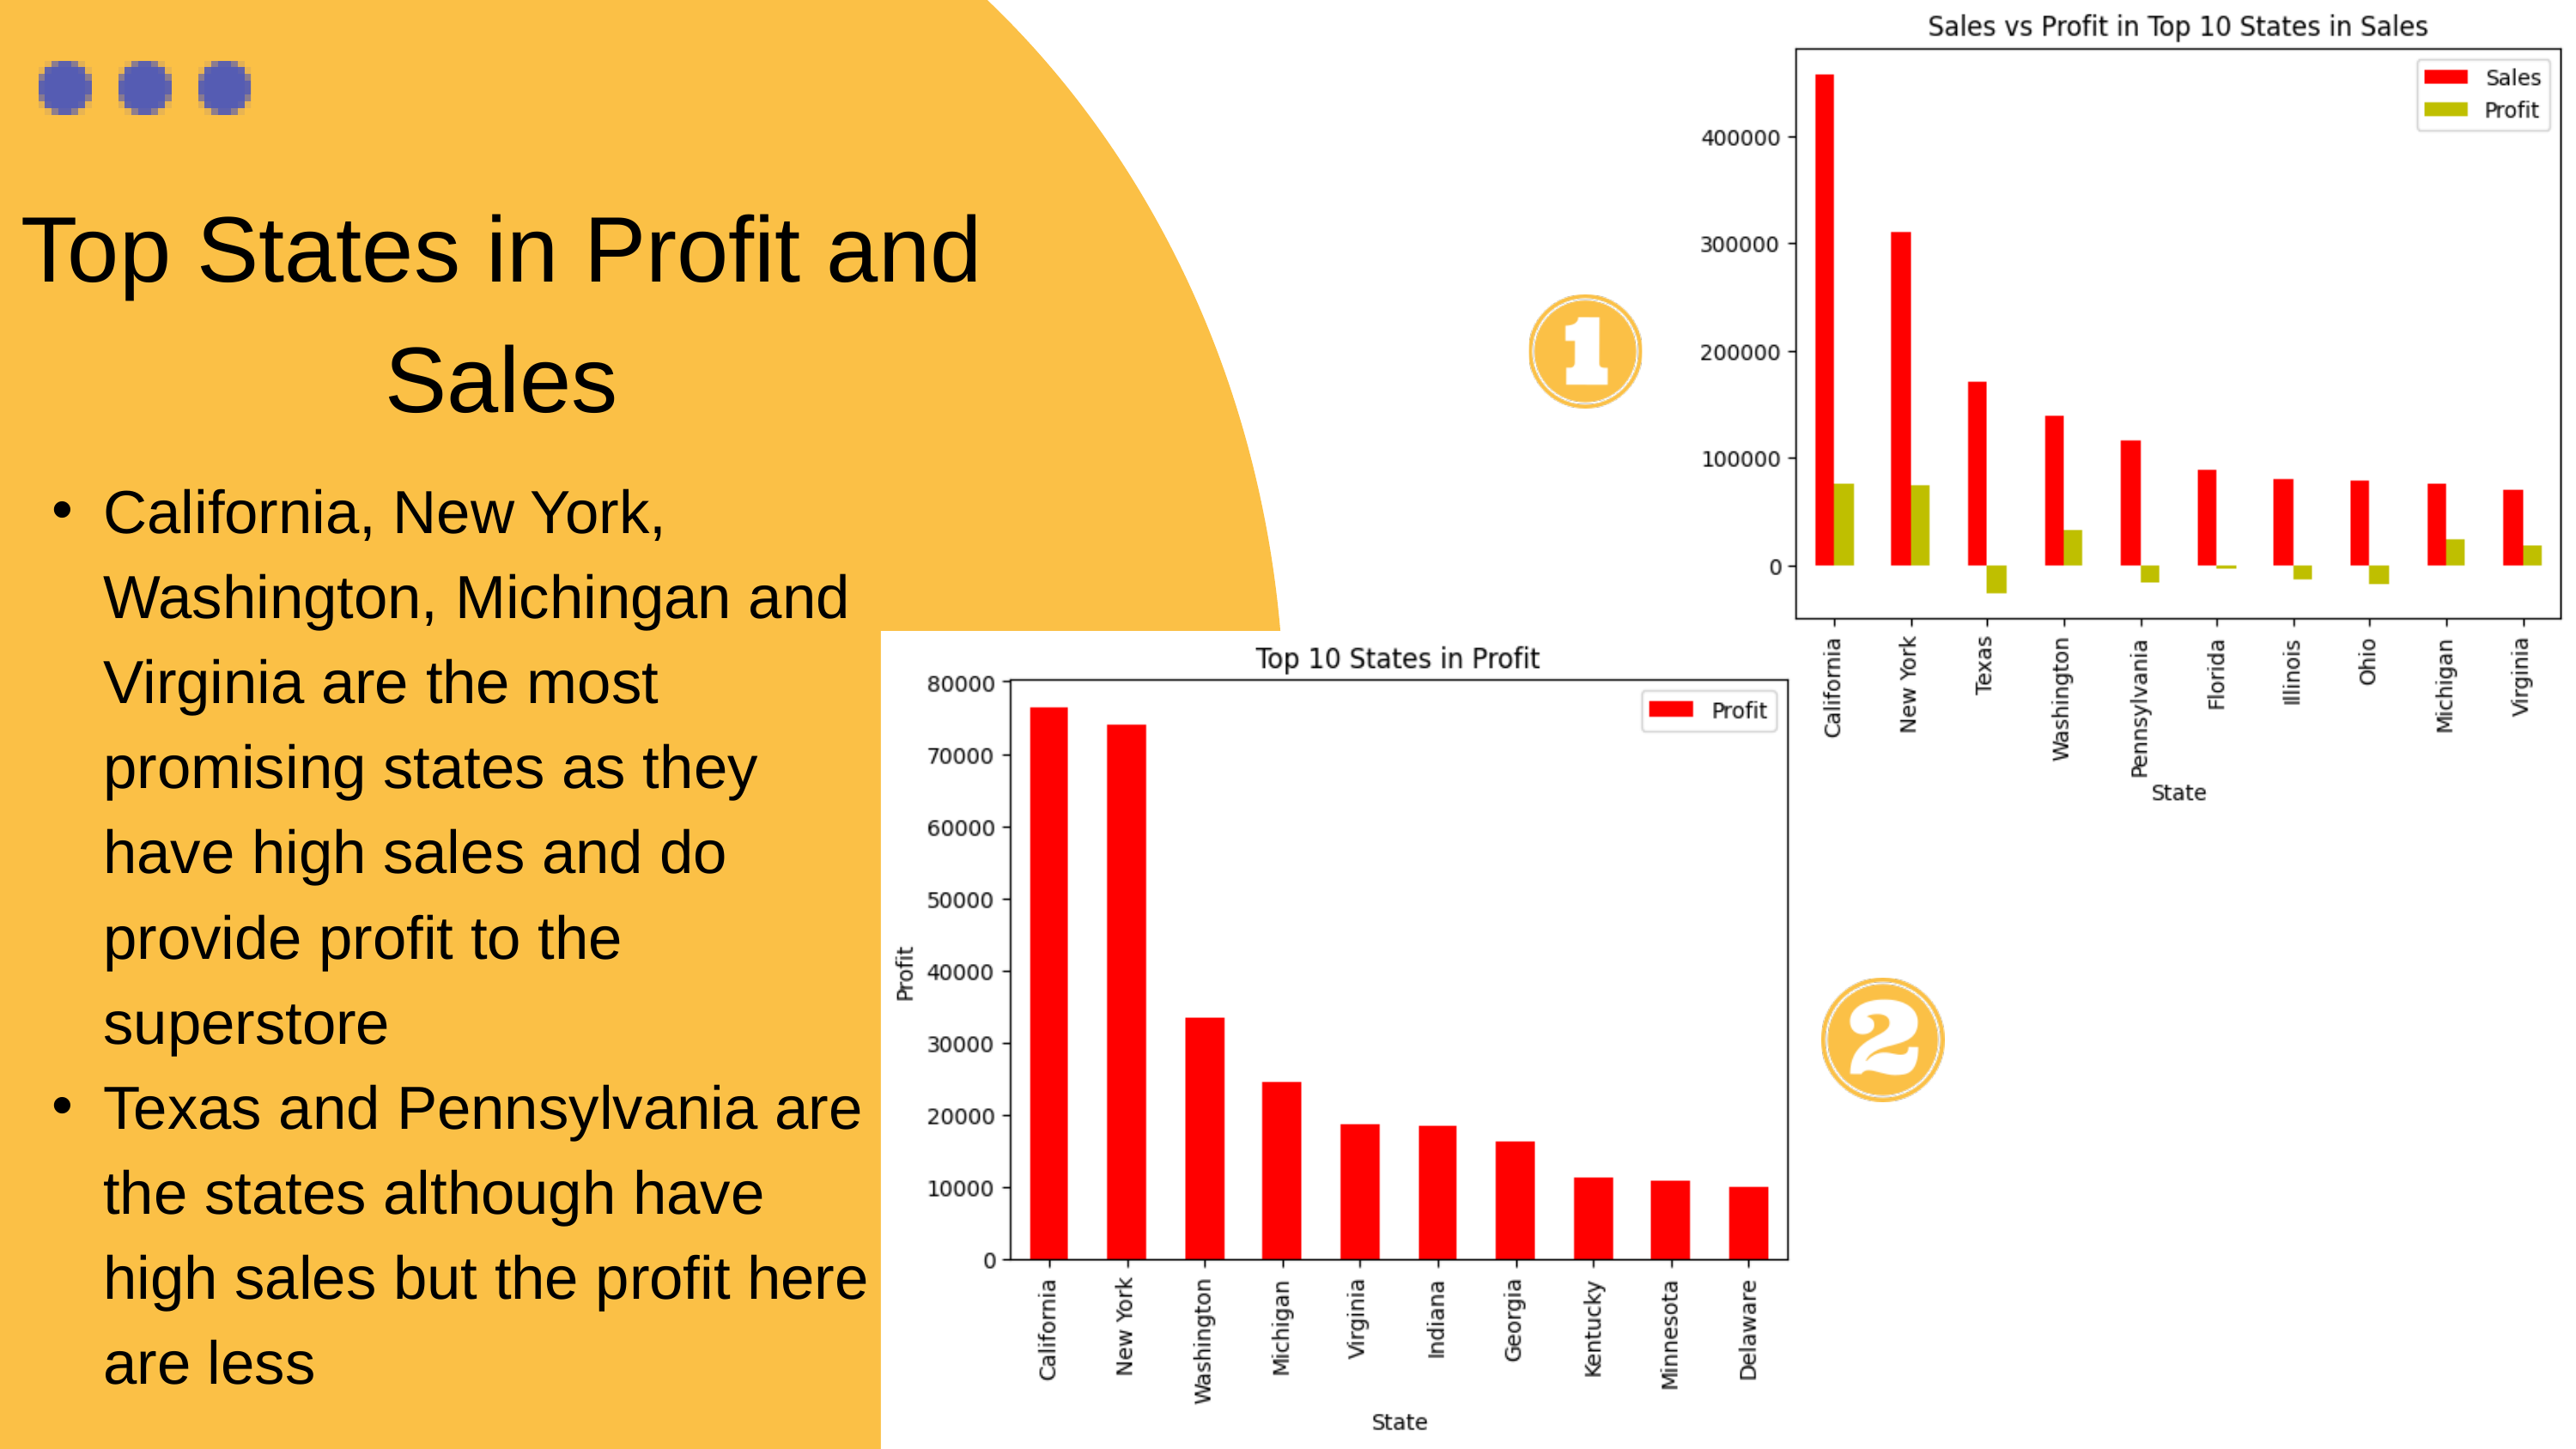

Top States in Profit and Sales

California, New York, Washington, Michingan and Virginia are the most promising states as they have high sales and do provide profit to the superstore
Texas and Pennsylvania are the states although have high sales but the profit here are less